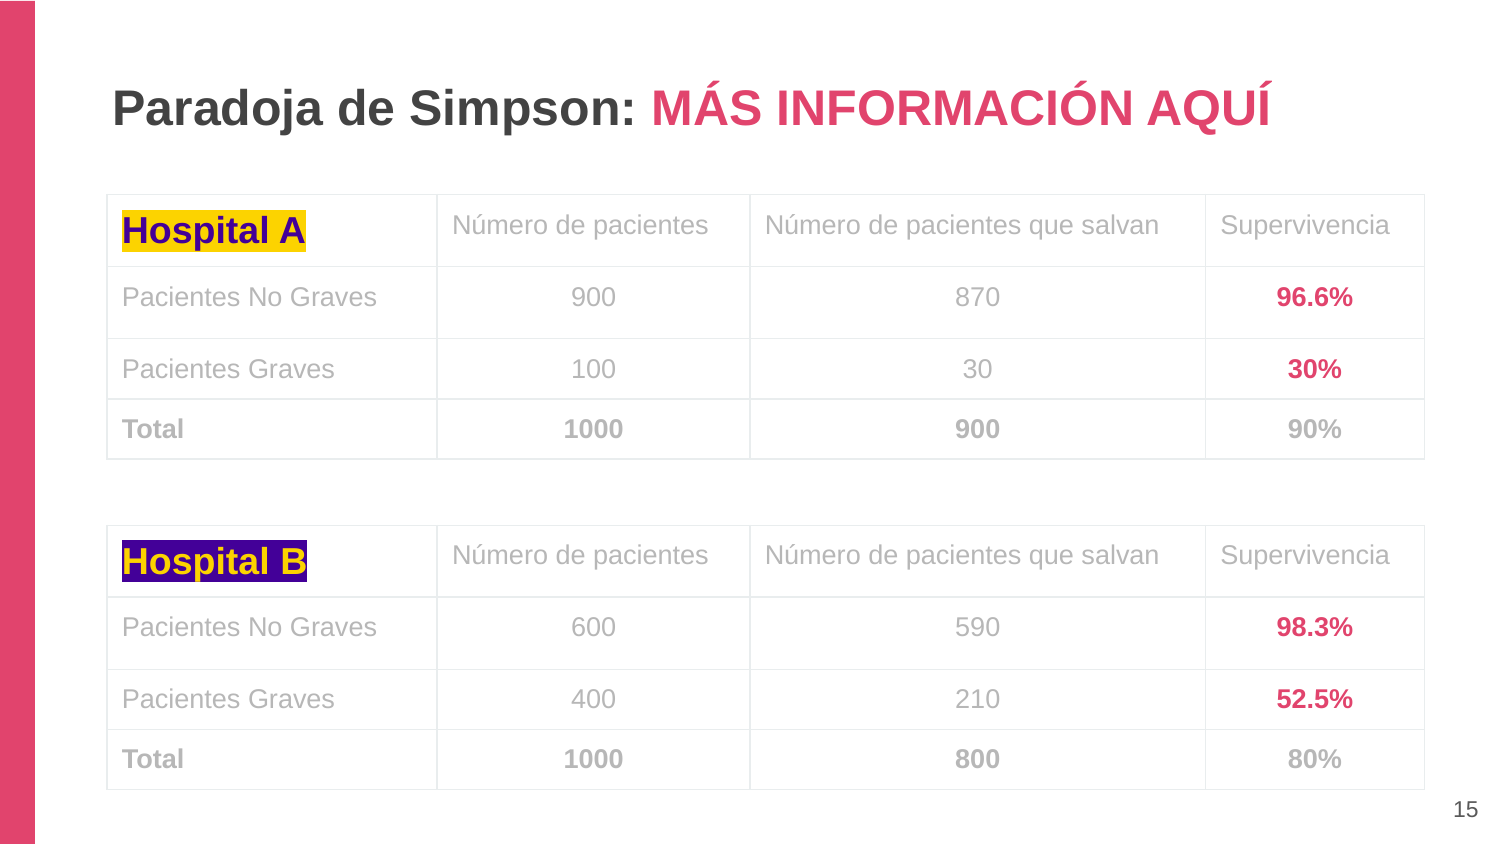

Paradoja de Simpson: MÁS INFORMACIÓN AQUÍ
| Hospital A | Número de pacientes | Número de pacientes que salvan | Supervivencia |
| --- | --- | --- | --- |
| Pacientes No Graves | 900 | 870 | 96.6% |
| Pacientes Graves | 100 | 30 | 30% |
| Total | 1000 | 900 | 90% |
| Hospital B | Número de pacientes | Número de pacientes que salvan | Supervivencia |
| --- | --- | --- | --- |
| Pacientes No Graves | 600 | 590 | 98.3% |
| Pacientes Graves | 400 | 210 | 52.5% |
| Total | 1000 | 800 | 80% |
15